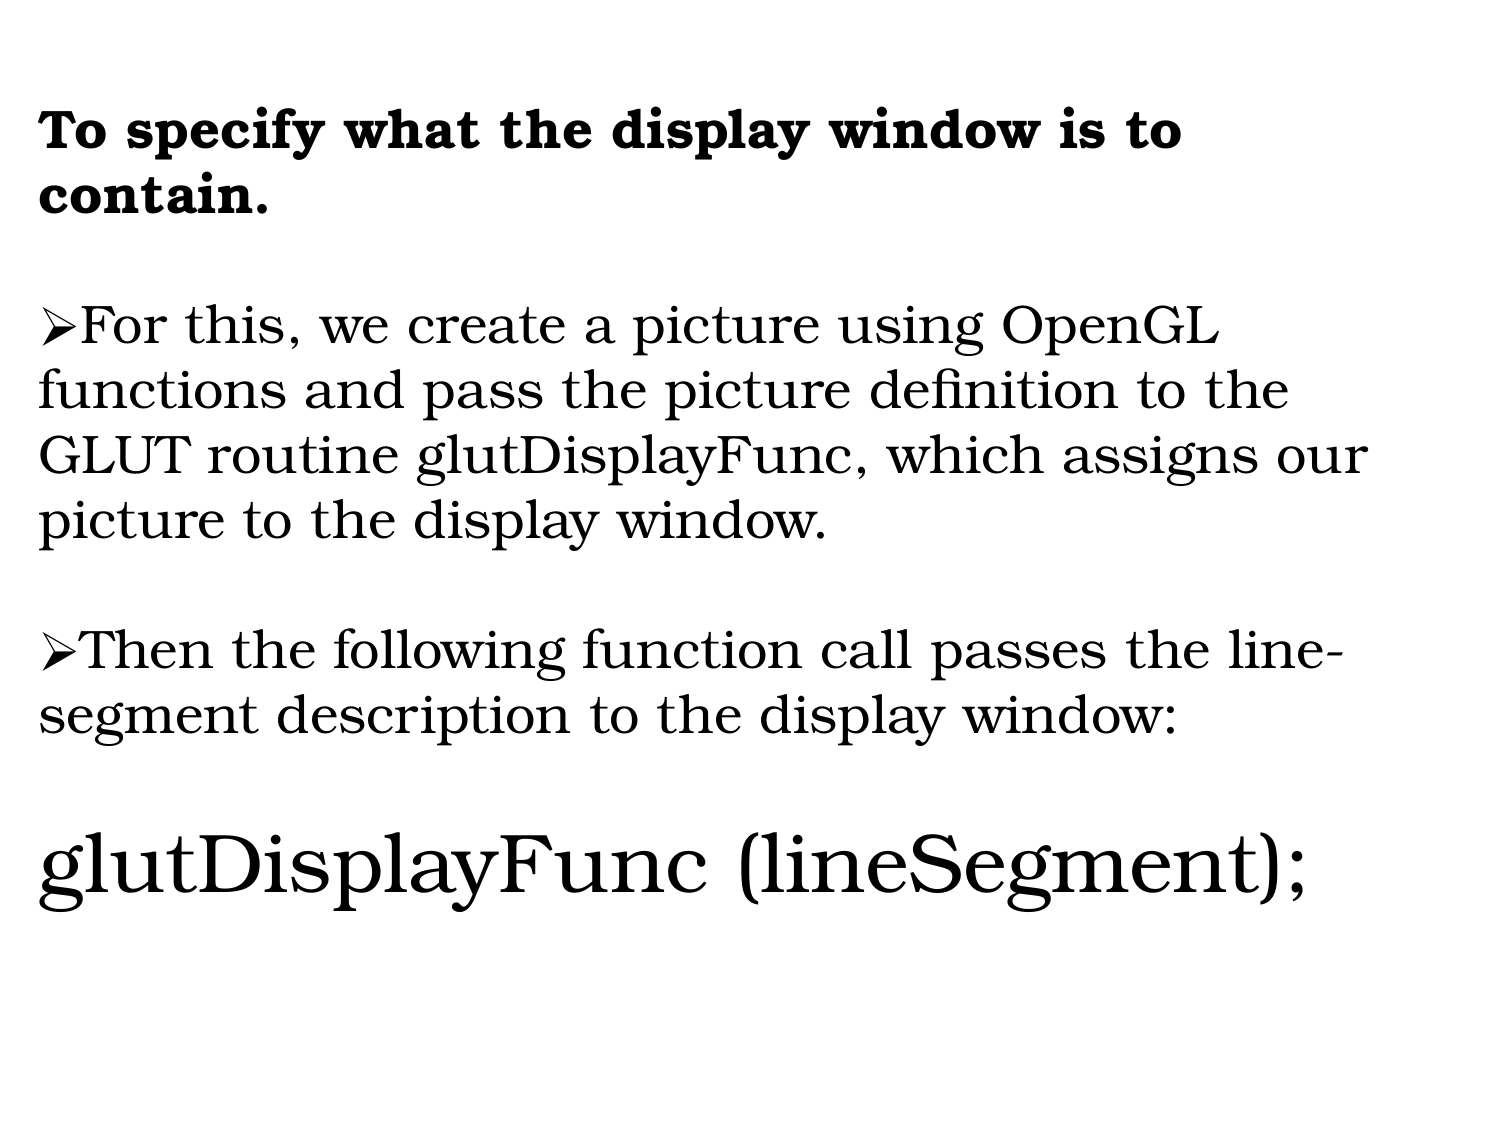

To specify what the display window is to contain.

For this, we create a picture using OpenGL functions and pass the picture definition to the GLUT routine glutDisplayFunc, which assigns our picture to the display window.

Then the following function call passes the line-segment description to the display window:

glutDisplayFunc (lineSegment);